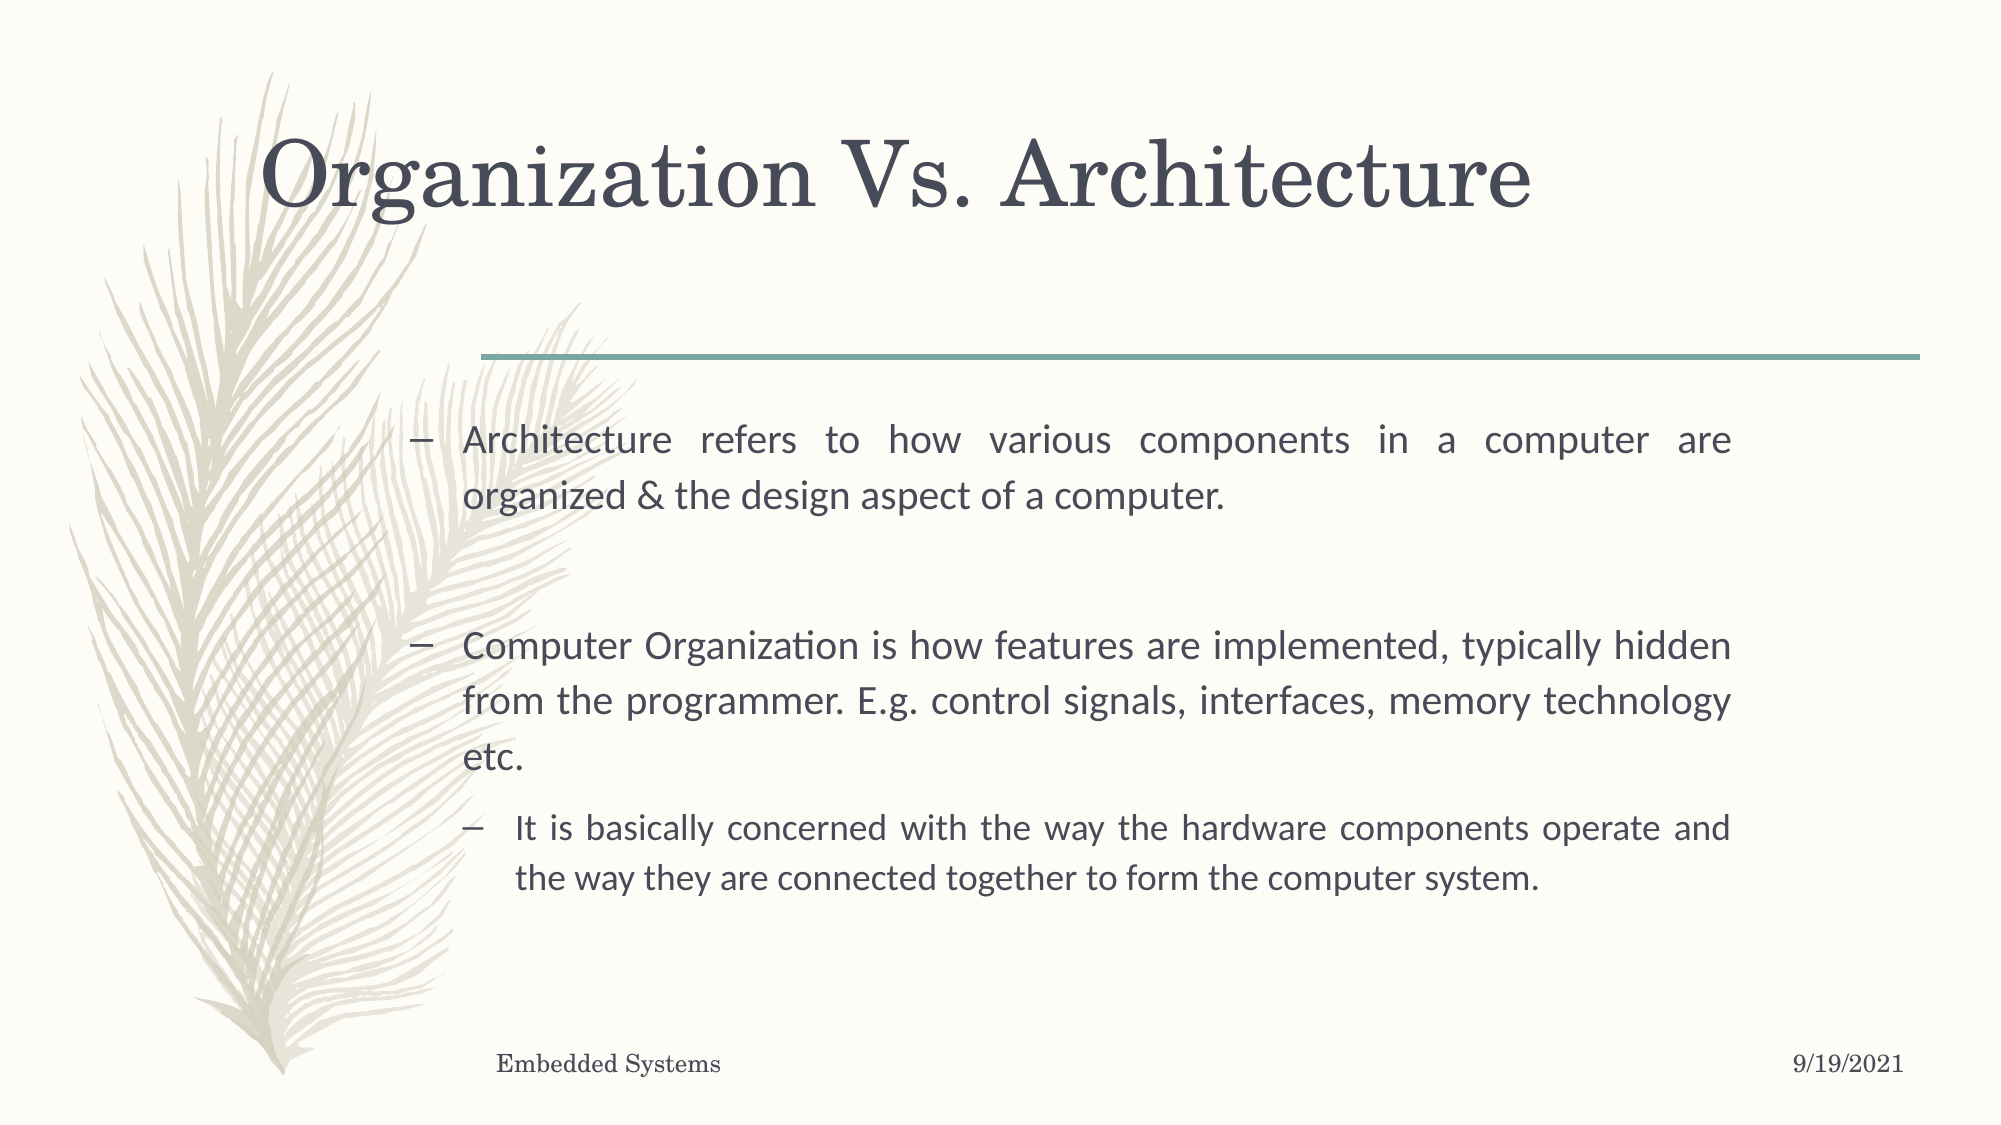

# Organization Vs. Architecture
Architecture refers to how various components in a computer are organized & the design aspect of a computer.

Computer Organization is how features are implemented, typically hidden from the programmer. E.g. control signals, interfaces, memory technology etc.
It is basically concerned with the way the hardware components operate and the way they are connected together to form the computer system.
Embedded Systems
9/19/2021